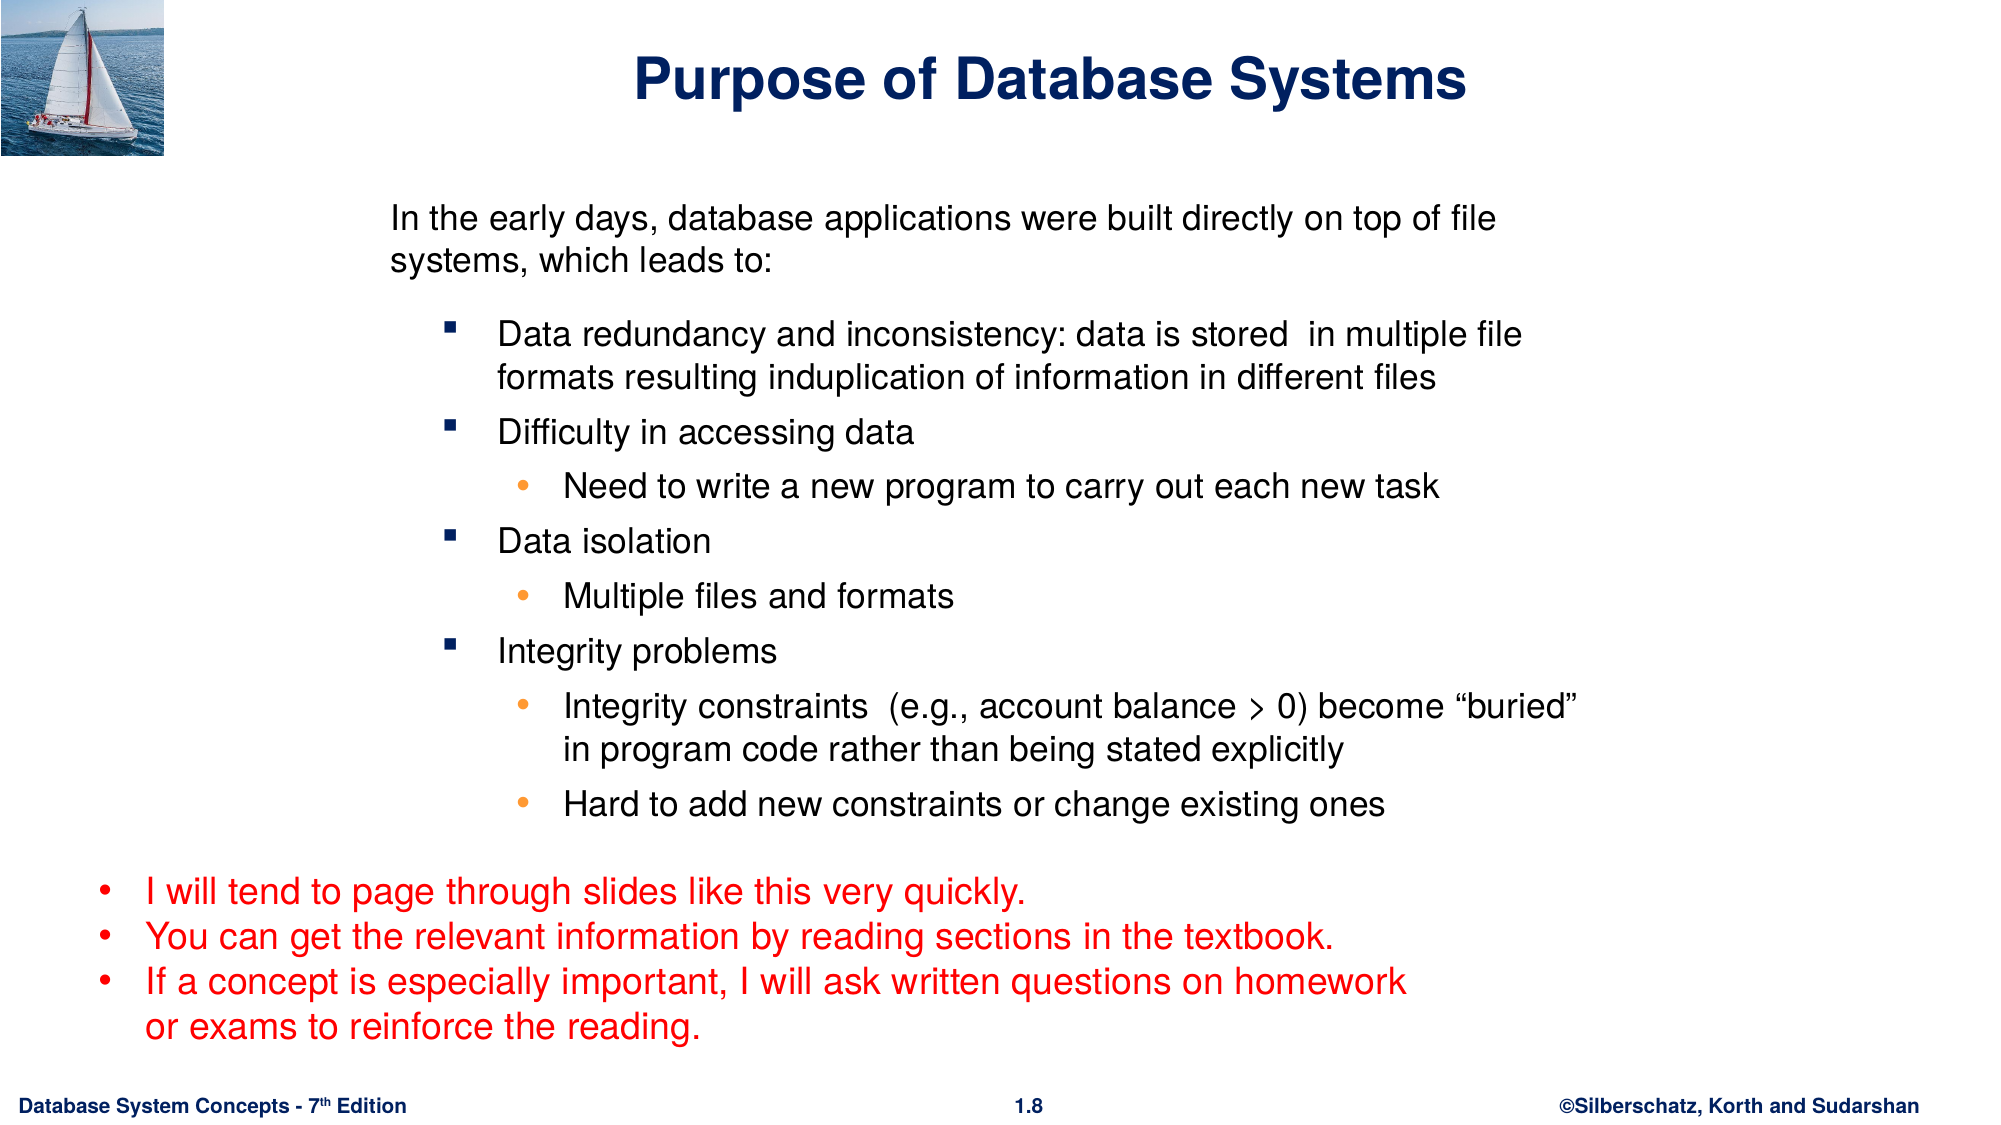

# Purpose of Database Systems
In the early days, database applications were built directly on top of file systems, which leads to:
Data redundancy and inconsistency: data is stored  in multiple file formats resulting induplication of information in different files
Difficulty in accessing data
Need to write a new program to carry out each new task
Data isolation
Multiple files and formats
Integrity problems
Integrity constraints  (e.g., account balance > 0) become “buried” in program code rather than being stated explicitly
Hard to add new constraints or change existing ones
I will tend to page through slides like this very quickly.
You can get the relevant information by reading sections in the textbook.
If a concept is especially important, I will ask written questions on homework
or exams to reinforce the reading.